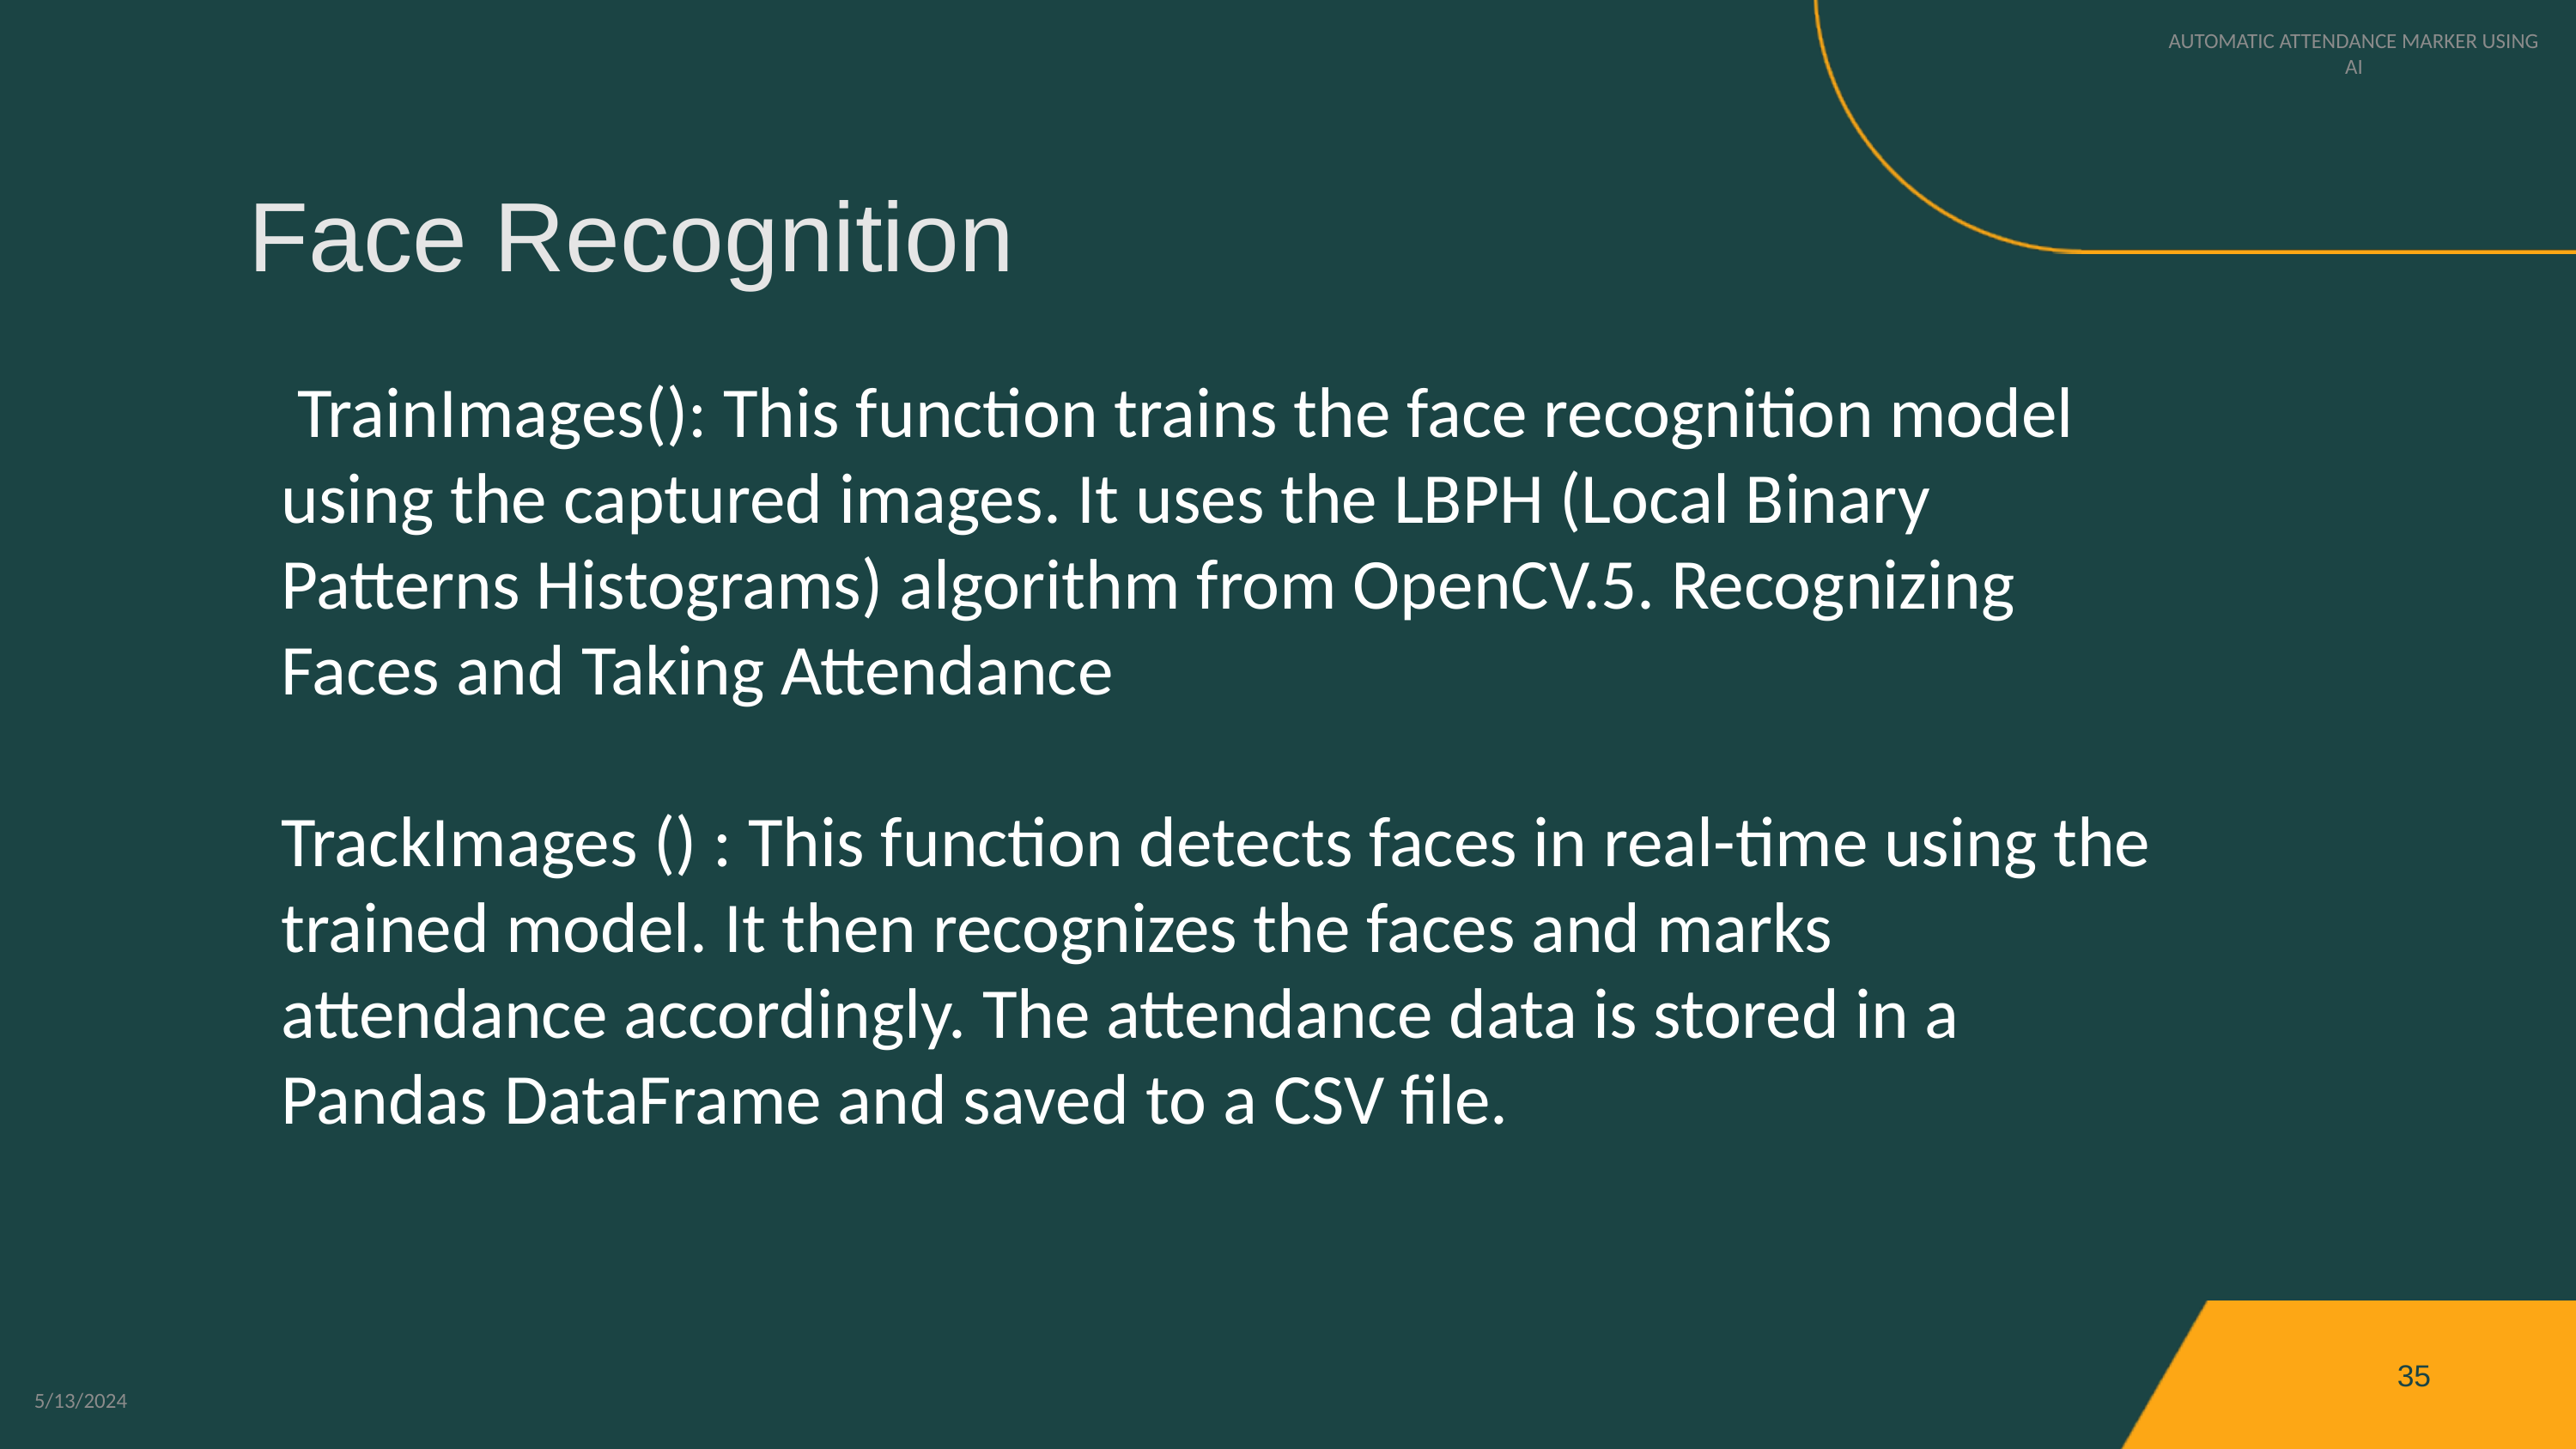

AUTOMATIC ATTENDANCE MARKER USING AI

Face Recognition
 TrainImages(): This function trains the face recognition model using the captured images. It uses the LBPH (Local Binary Patterns Histograms) algorithm from OpenCV.5. Recognizing Faces and Taking Attendance

TrackImages () : This function detects faces in real-time using the trained model. It then recognizes the faces and marks attendance accordingly. The attendance data is stored in a Pandas DataFrame and saved to a CSV file.

35
5/13/2024